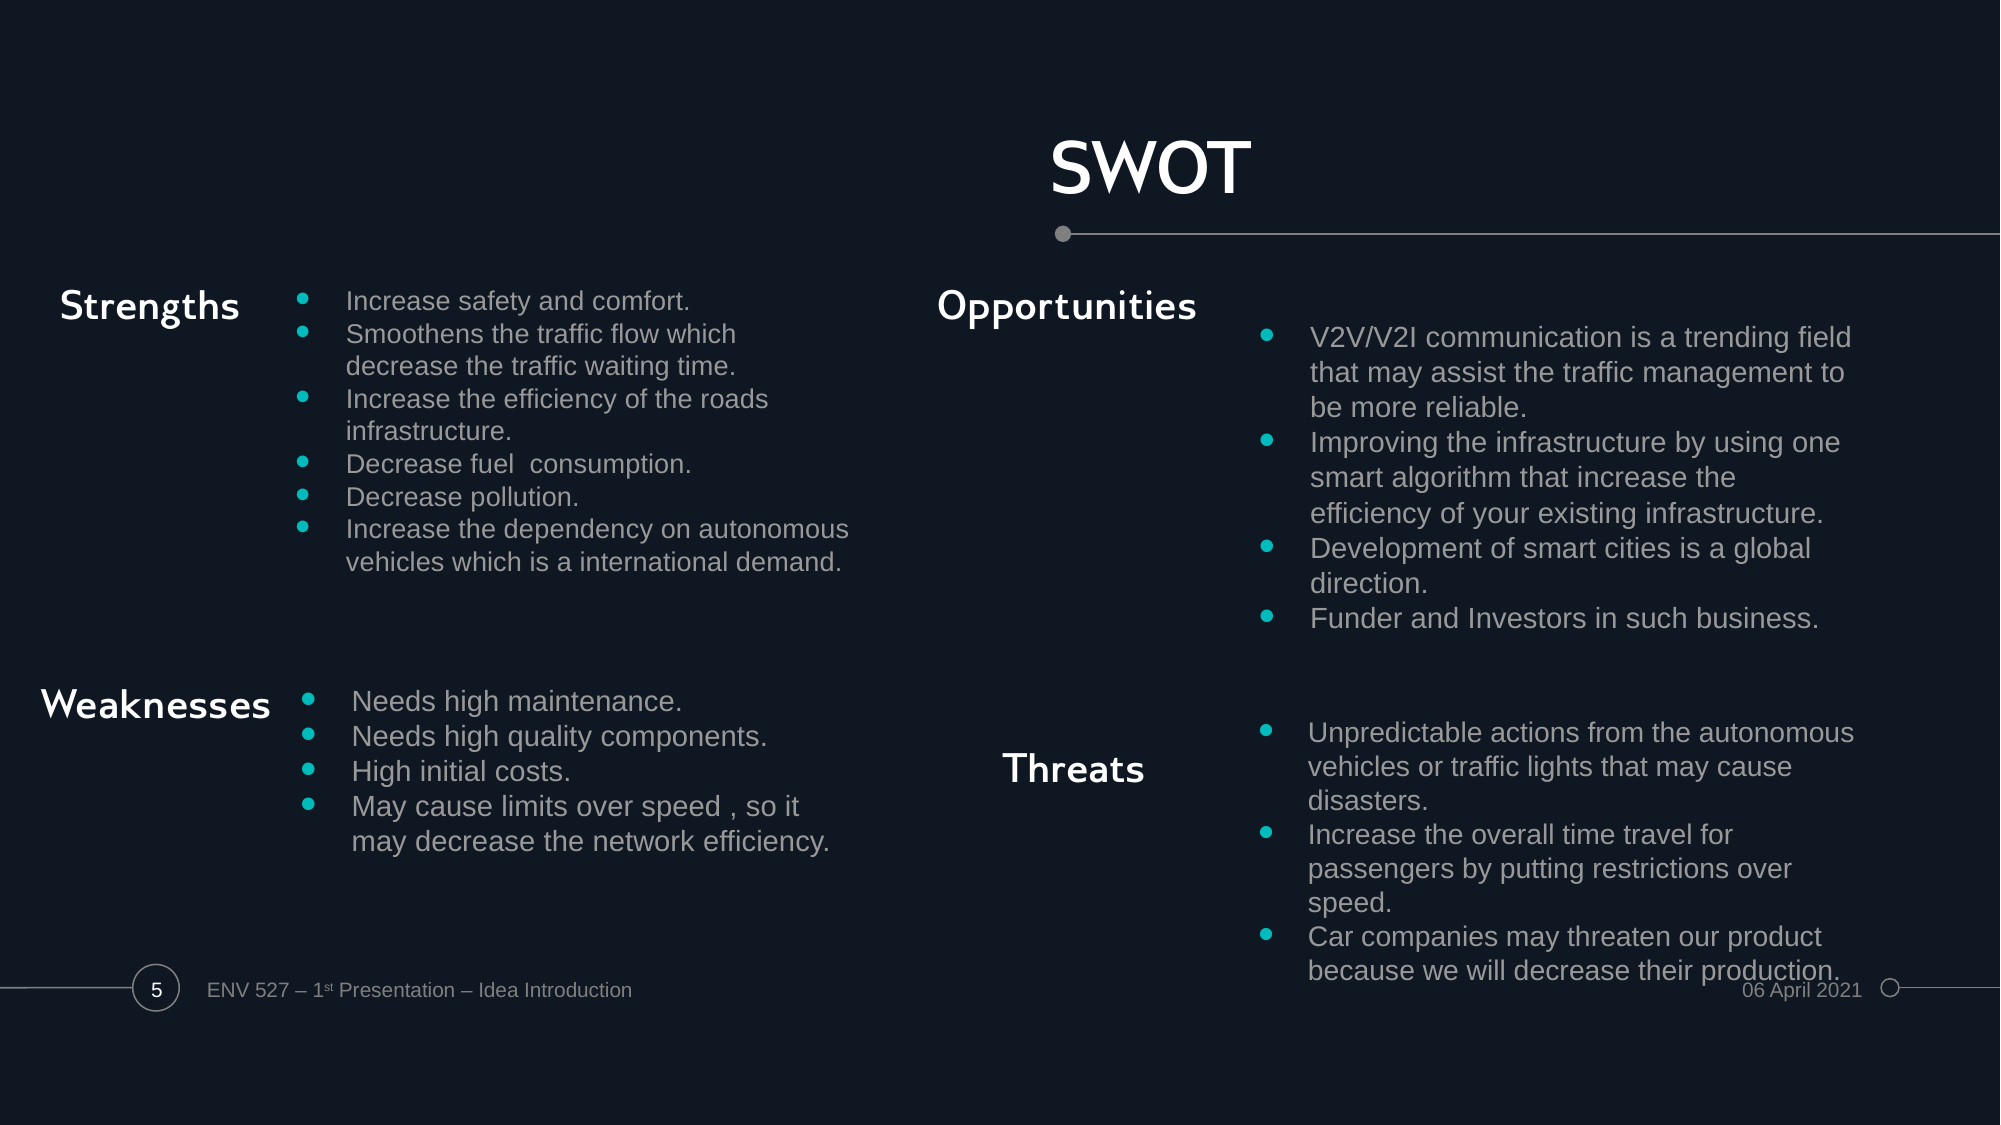

# SWOT
Strengths
Increase safety and comfort.
Smoothens the traffic flow which decrease the traffic waiting time.
Increase the efficiency of the roads  infrastructure.
Decrease fuel  consumption.
Decrease pollution.
Increase the dependency on autonomous vehicles which is a international demand.

Opportunities

V2V/V2I communication is a trending field that may assist the traffic management to be more reliable.
Improving the infrastructure by using one smart algorithm that increase the efficiency of your existing infrastructure.
Development of smart cities is a global direction.
Funder and Investors in such business.
Weaknesses
Needs high maintenance.
Needs high quality components.
High initial costs.
May cause limits over speed , so it may decrease the network efficiency.

Unpredictable actions from the autonomous vehicles or traffic lights that may cause disasters.
Increase the overall time travel for passengers by putting restrictions over speed.
Car companies may threaten our product because we will decrease their production.
Threats
ENV 527 – 1st Presentation – Idea Introduction
06 April 2021
5